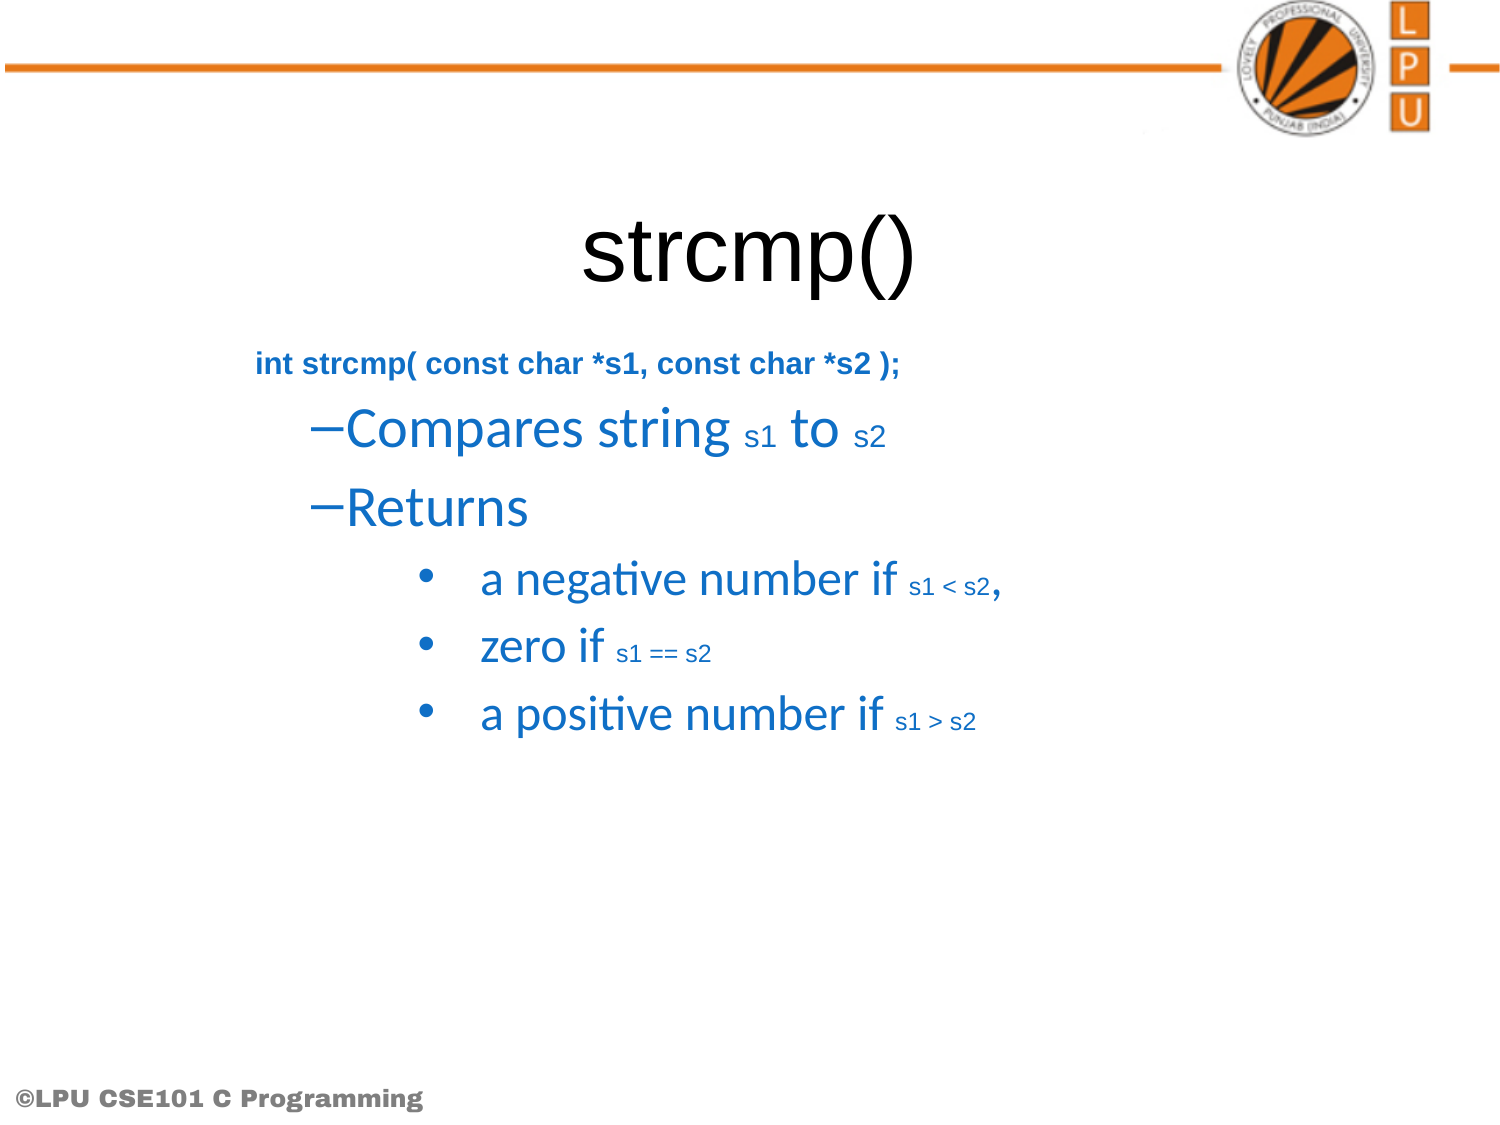

# strcmp()
int strcmp( const char *s1, const char *s2 );
Compares string s1 to s2
Returns
a negative number if s1 < s2,
zero if s1 == s2
a positive number if s1 > s2